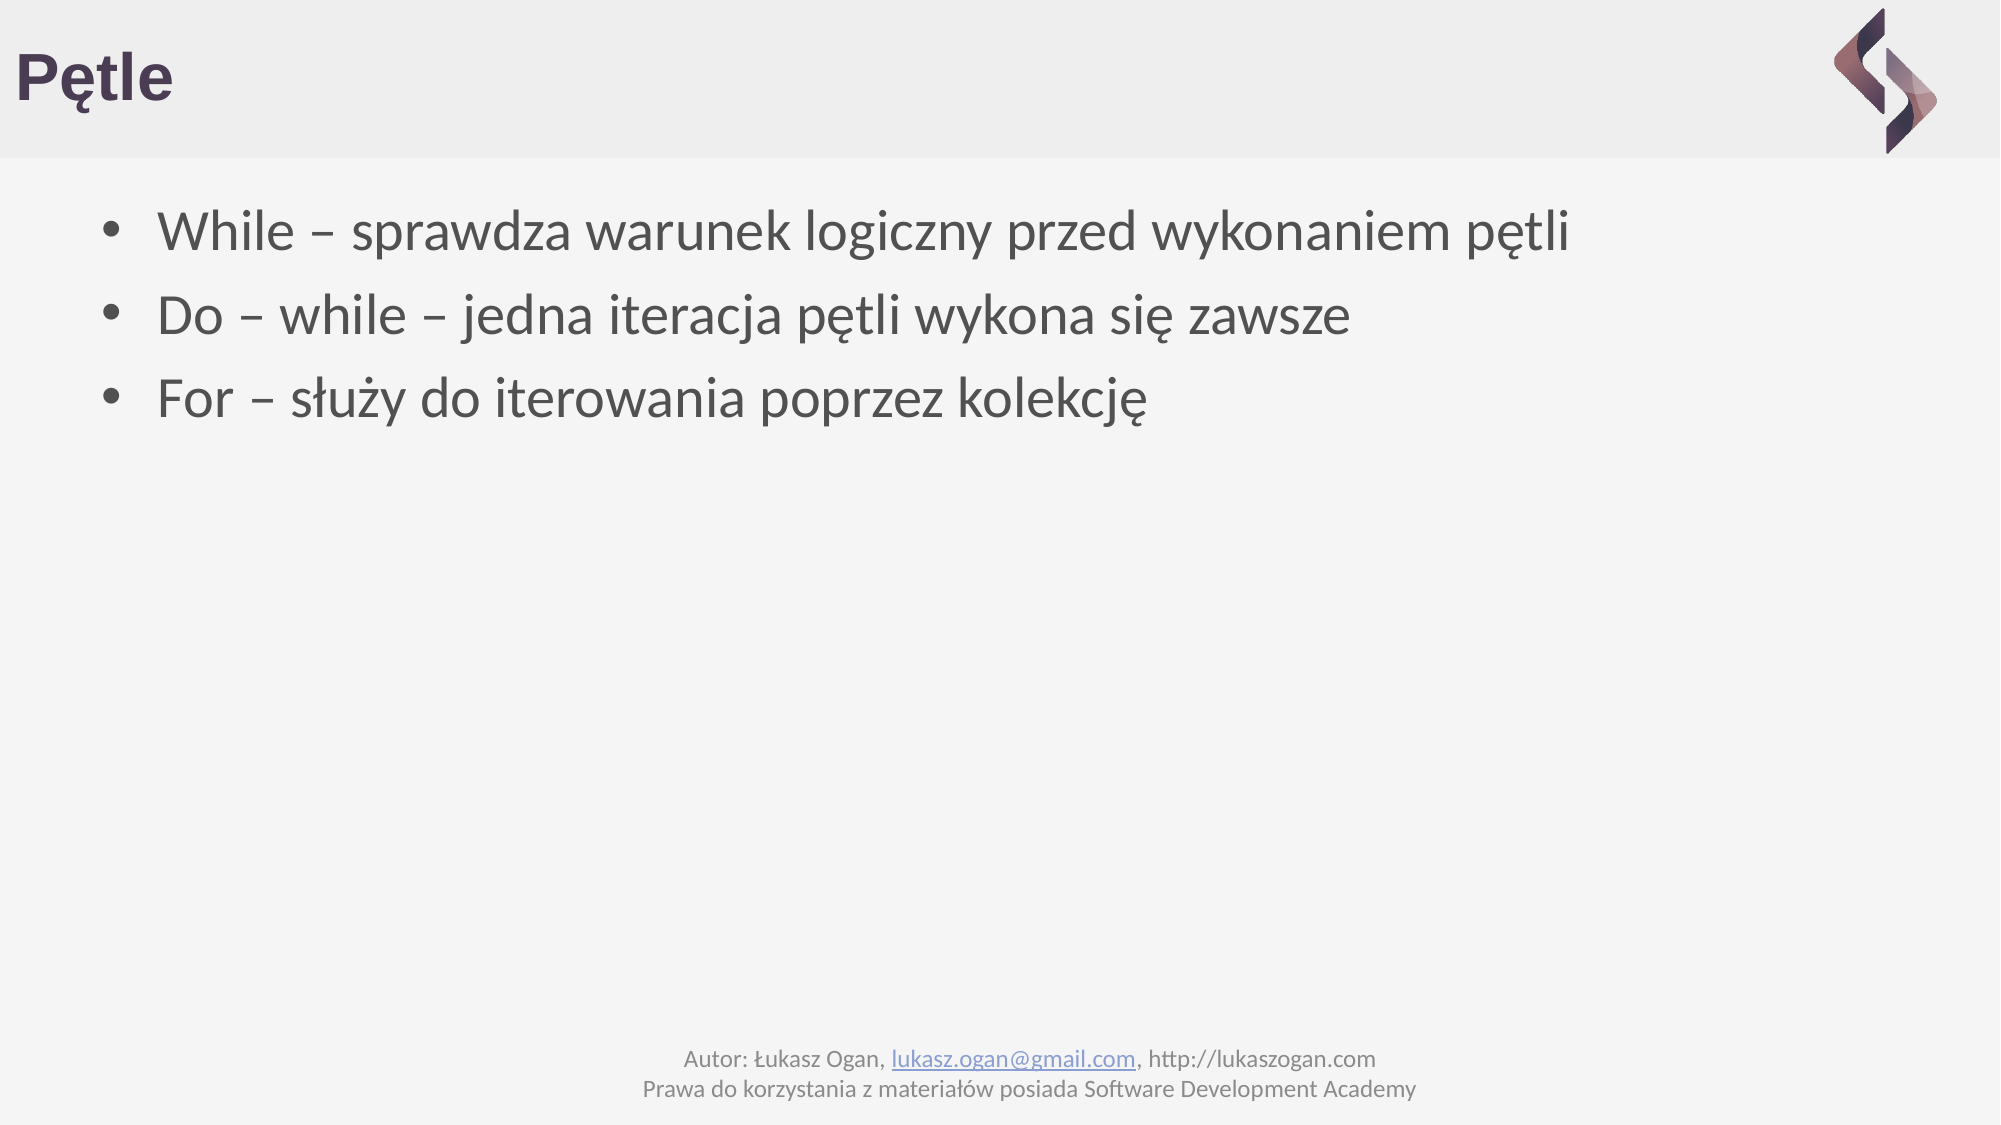

# Pętle
While – sprawdza warunek logiczny przed wykonaniem pętli
Do – while – jedna iteracja pętli wykona się zawsze
For – służy do iterowania poprzez kolekcję

Autor: Łukasz Ogan, lukasz.ogan@gmail.com, http://lukaszogan.com
Prawa do korzystania z materiałów posiada Software Development Academy